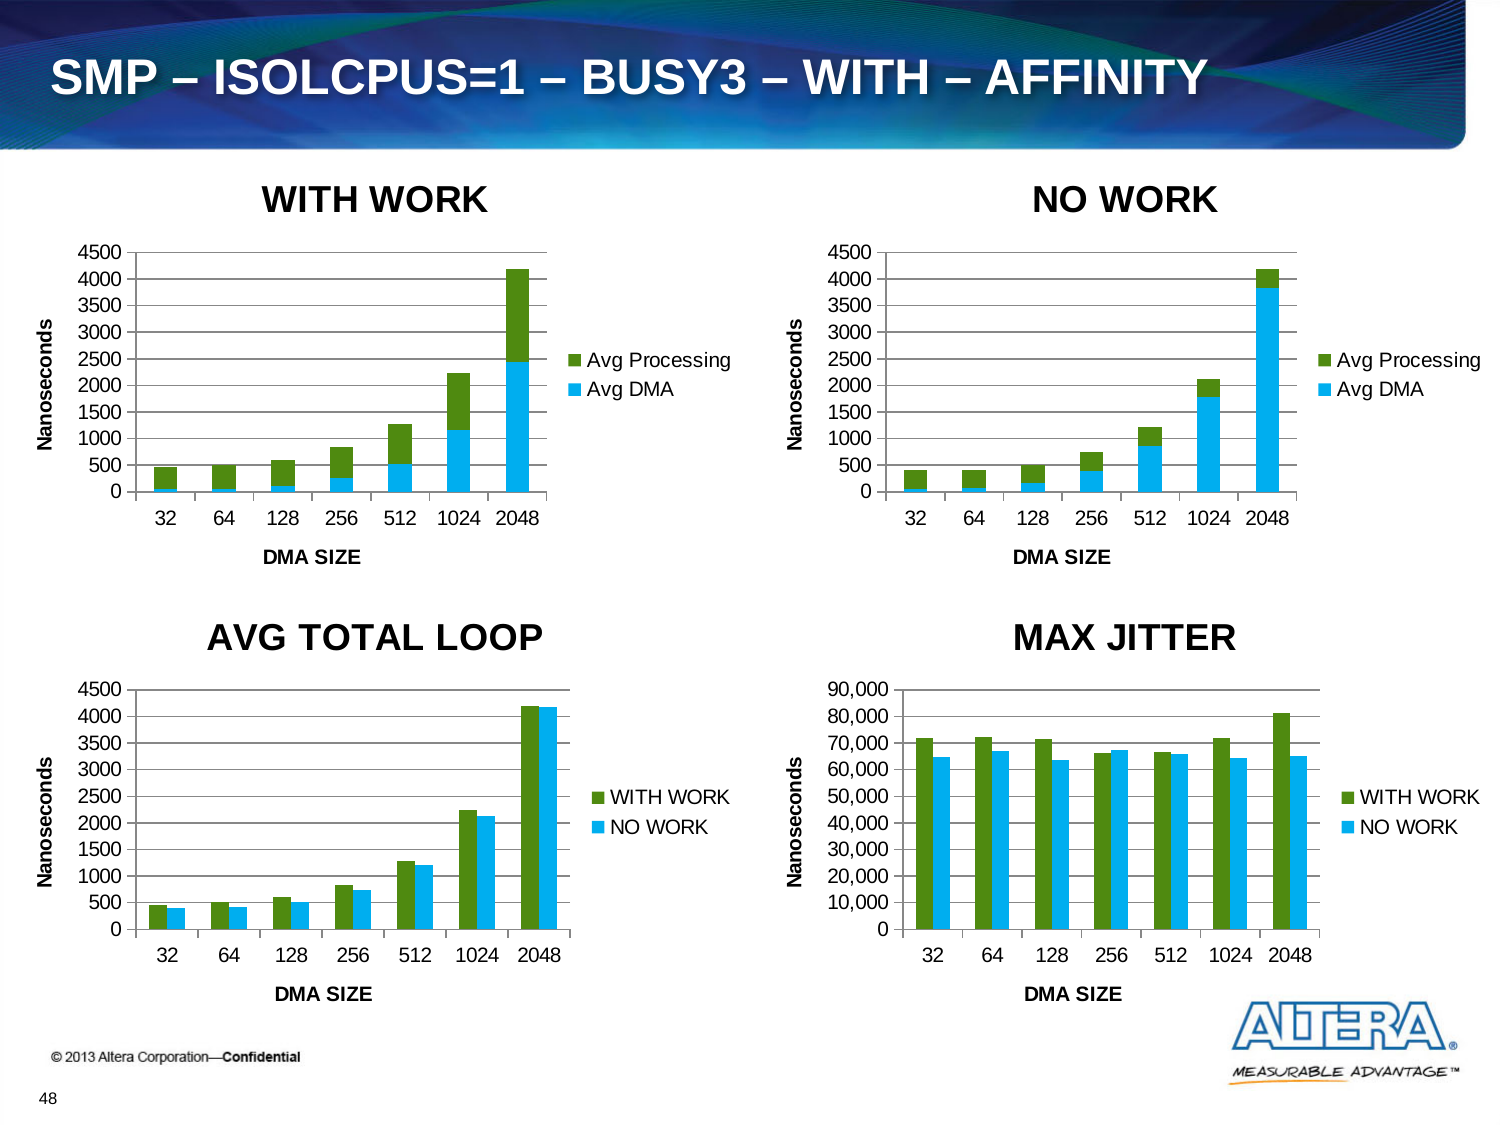

# SMP – ISOLCPUS=1 – BUSY3 – WITH – AFFINITY

### Chart: WITH WORK

| Category |  |  |
|---|---|---|
| 32 | 61.0 | 404.0 |
| 64 | 63.0 | 446.0 |
| 128 | 114.0 | 485.0 |
| 256 | 253.0 | 586.0 |
| 512 | 530.0 | 752.0 |
| 1024 | 1158.0 | 1081.0 |
| 2048 | 2450.0 | 1746.0 |

### Chart: NO WORK

| Category |  |  |
|---|---|---|
| 32 | 61.0 | 349.0 |
| 64 | 65.0 | 347.0 |
| 128 | 162.0 | 350.0 |
| 256 | 392.0 | 349.0 |
| 512 | 869.0 | 349.0 |
| 1024 | 1776.0 | 349.0 |
| 2048 | 3831.0 | 349.0 |

### Chart: AVG TOTAL LOOP

| Category |  |  |
|---|---|---|
| 32 | 465.0 | 410.0 |
| 64 | 509.0 | 412.0 |
| 128 | 599.0 | 512.0 |
| 256 | 840.0 | 742.0 |
| 512 | 1282.0 | 1218.0 |
| 1024 | 2240.0 | 2126.0 |
| 2048 | 4196.0 | 4181.0 |

### Chart: MAX JITTER

| Category |  |  |
|---|---|---|
| 32 | 72090.0 | 64675.0 |
| 64 | 72280.0 | 66965.0 |
| 128 | 71540.0 | 63490.0 |
| 256 | 66415.0 | 67510.0 |
| 512 | 66590.0 | 66065.0 |
| 1024 | 71810.0 | 64300.0 |
| 2048 | 81215.0 | 65105.0 |
48